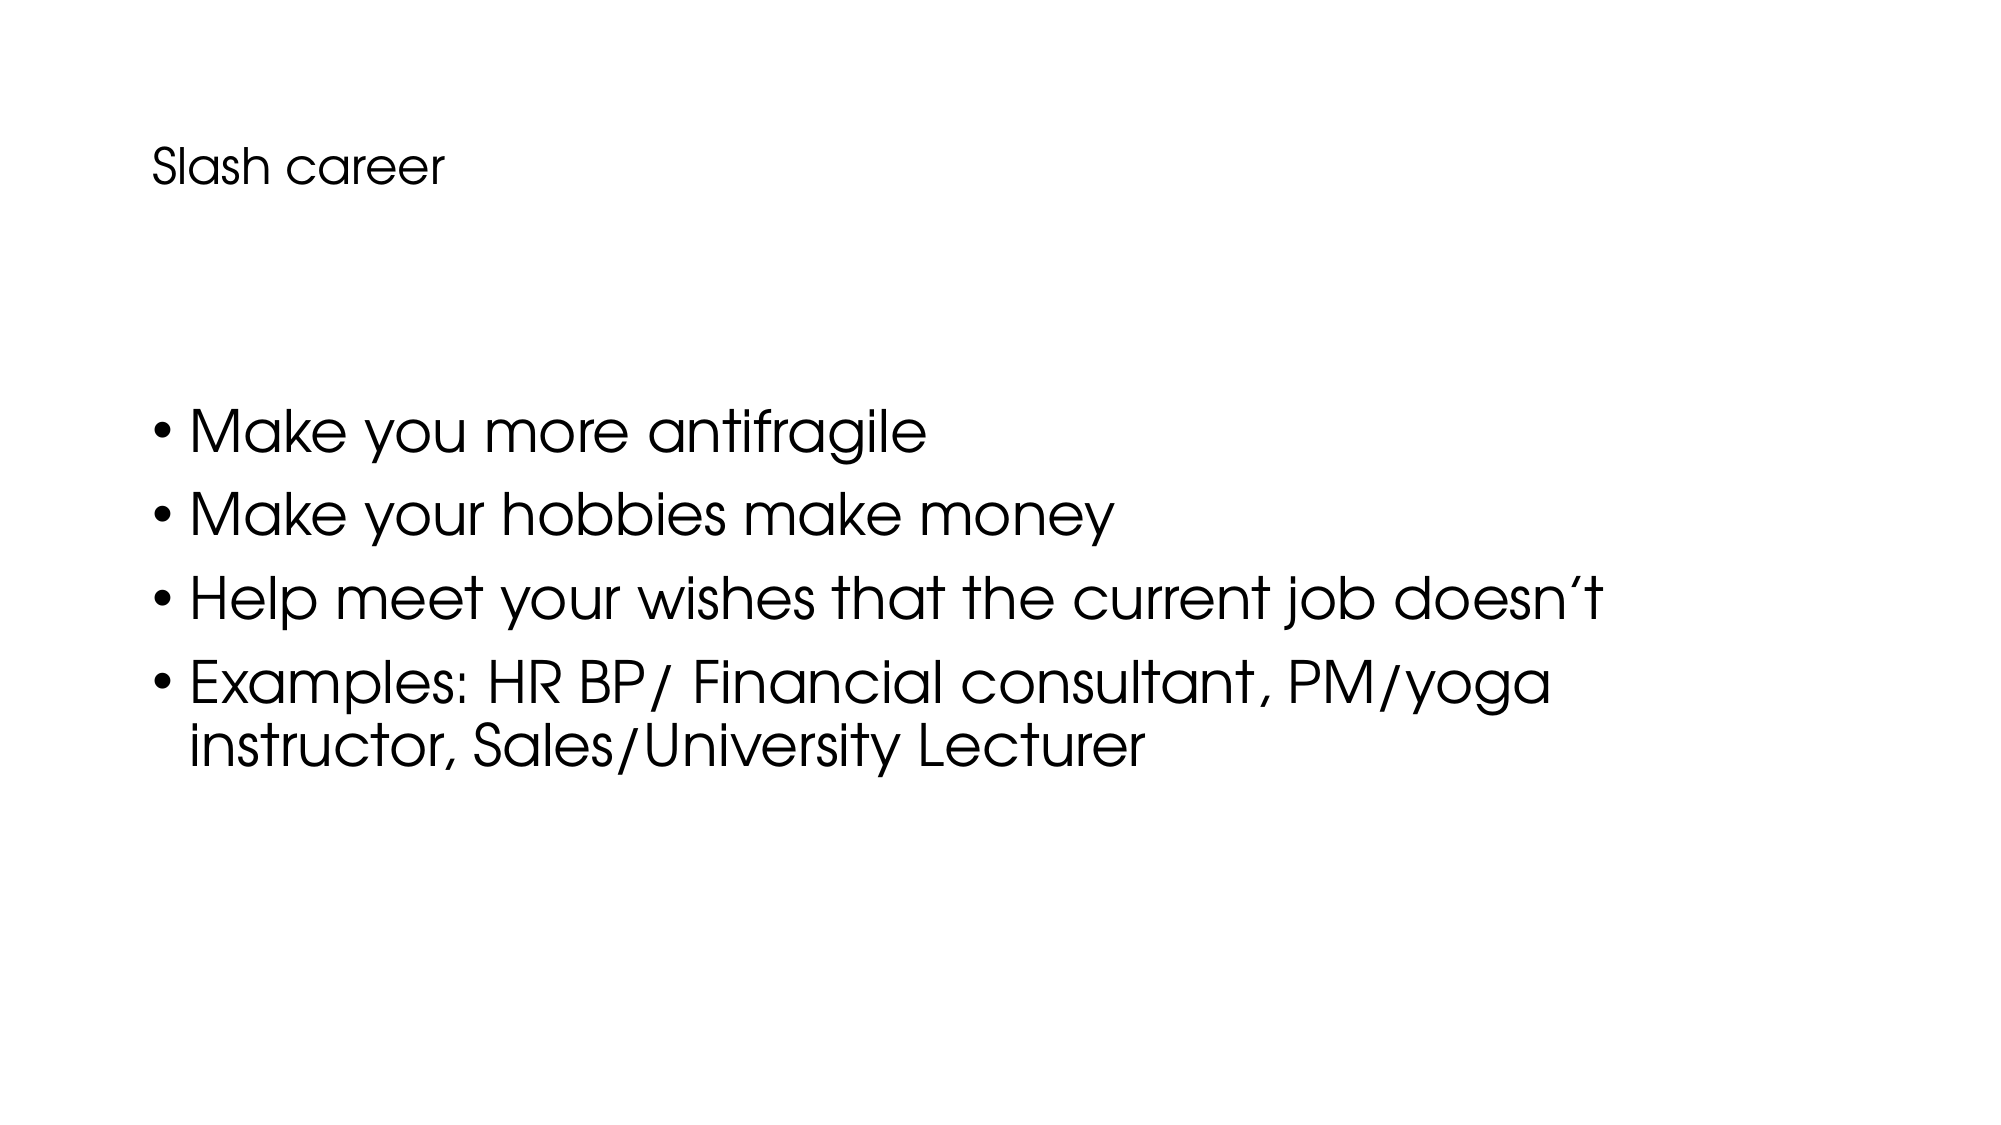

# Slash career

Make you more antifragile
Make your hobbies make money
Help meet your wishes that the current job doesn’t
Examples: HR BP/ Financial consultant, PM/yoga instructor, Sales/University Lecturer